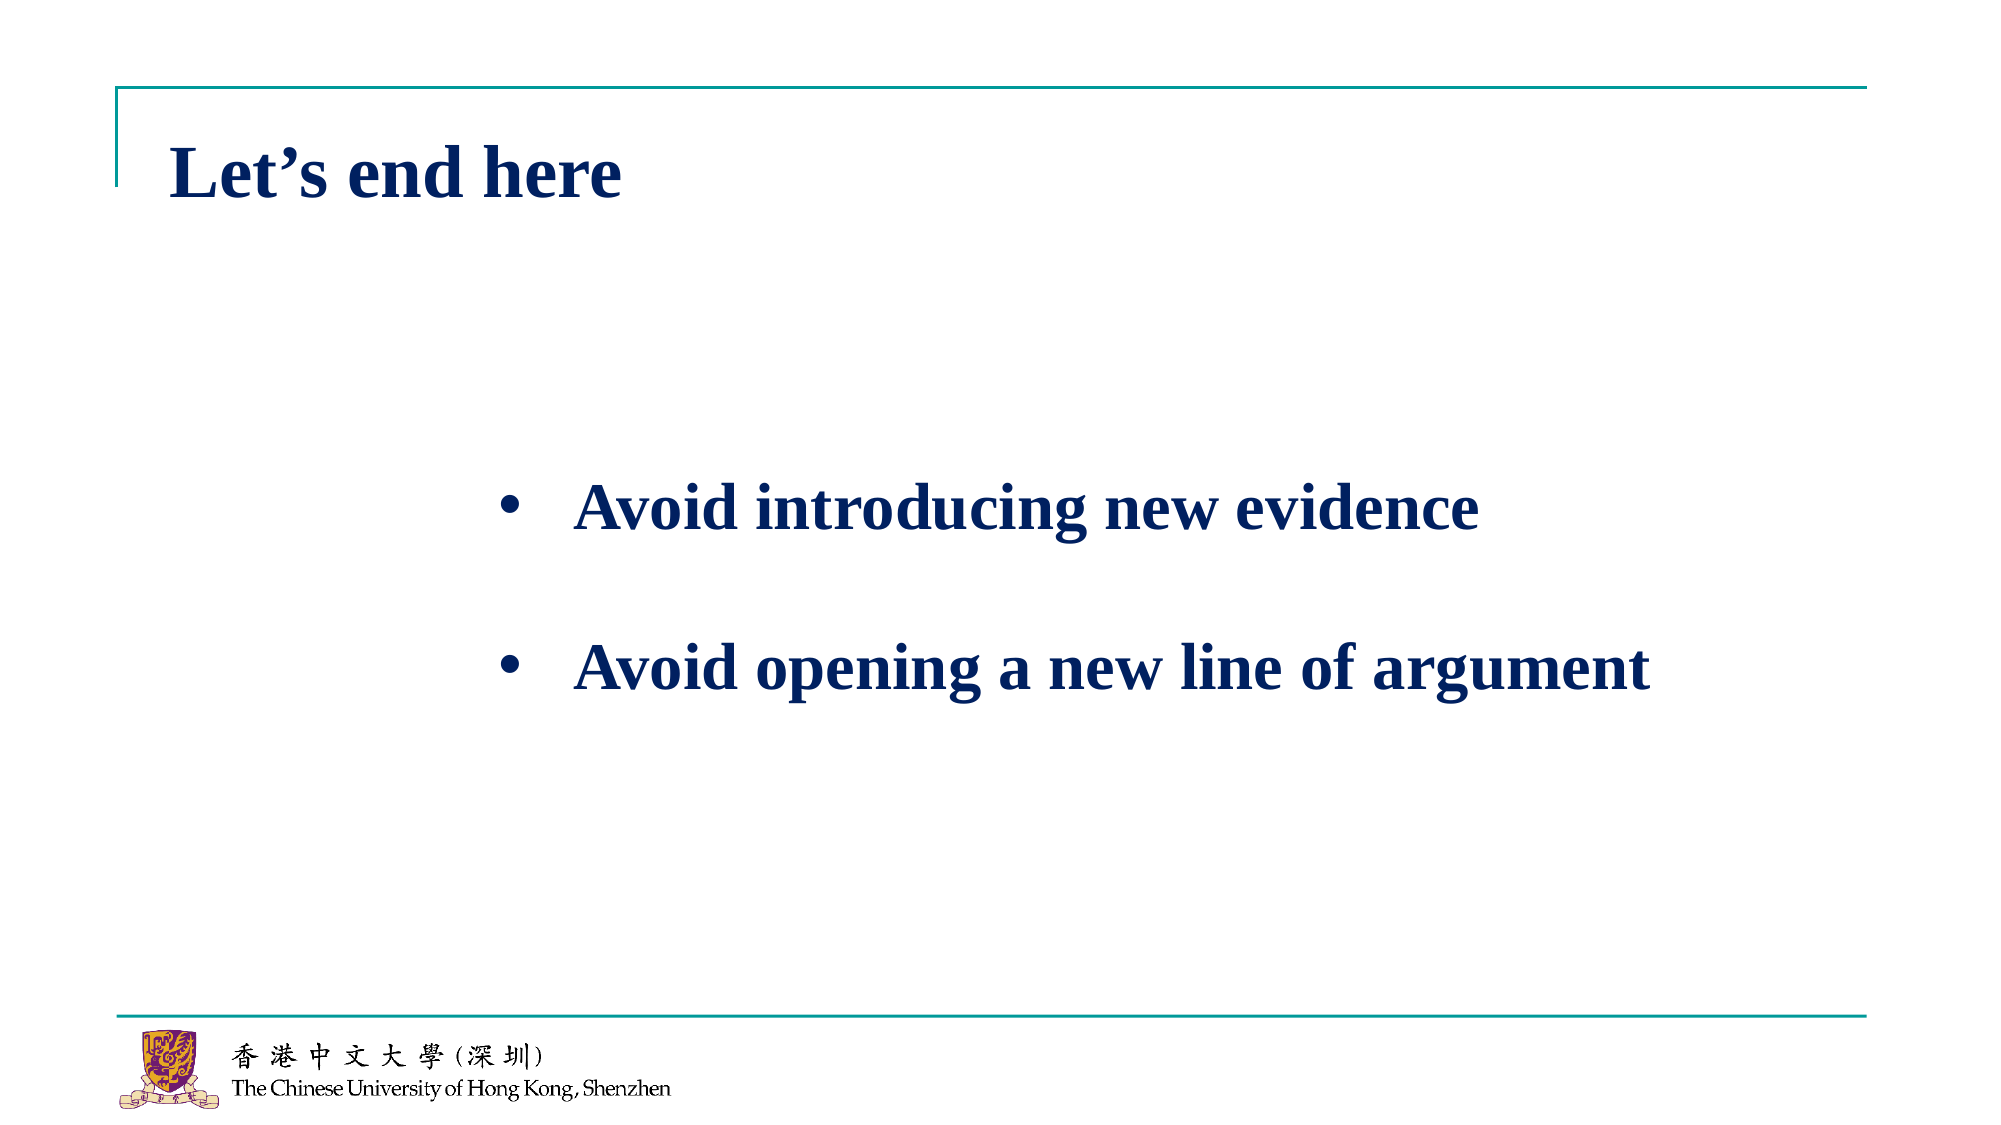

Let’s end here
Avoid introducing new evidence

Avoid opening a new line of argument